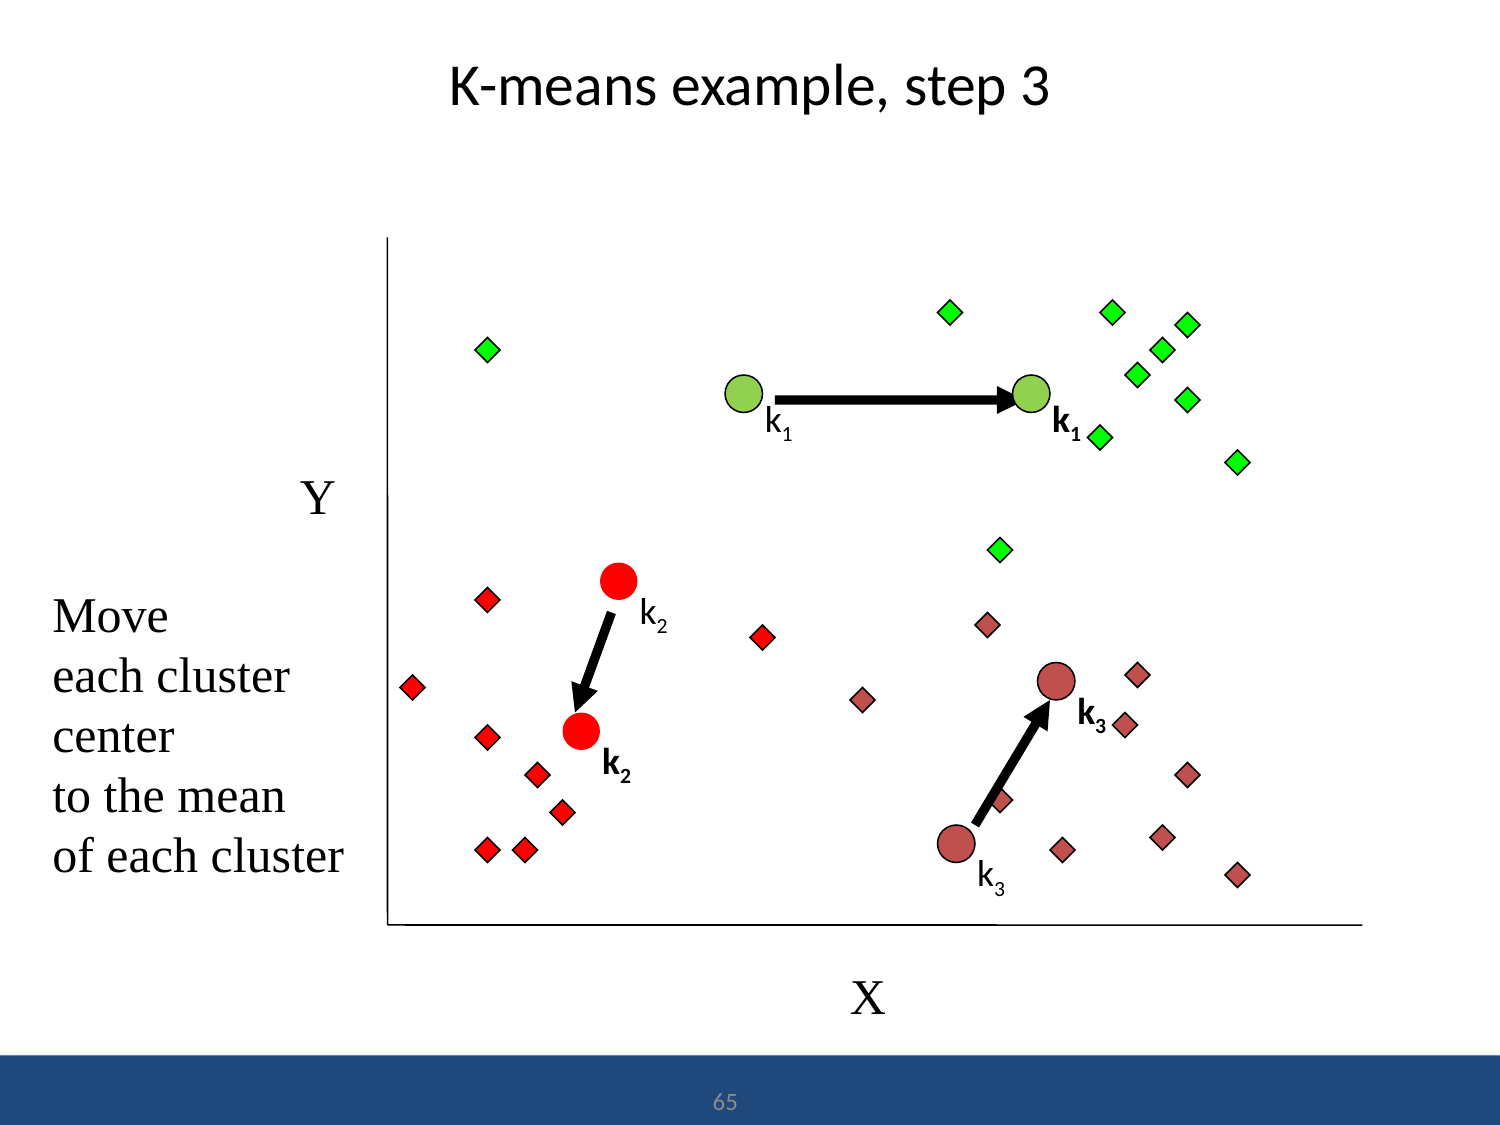

# K-means example, step 3

Y
X

k1

k1

k2
Move
each cluster center
to the mean
of each cluster

k3

k2

k3

65